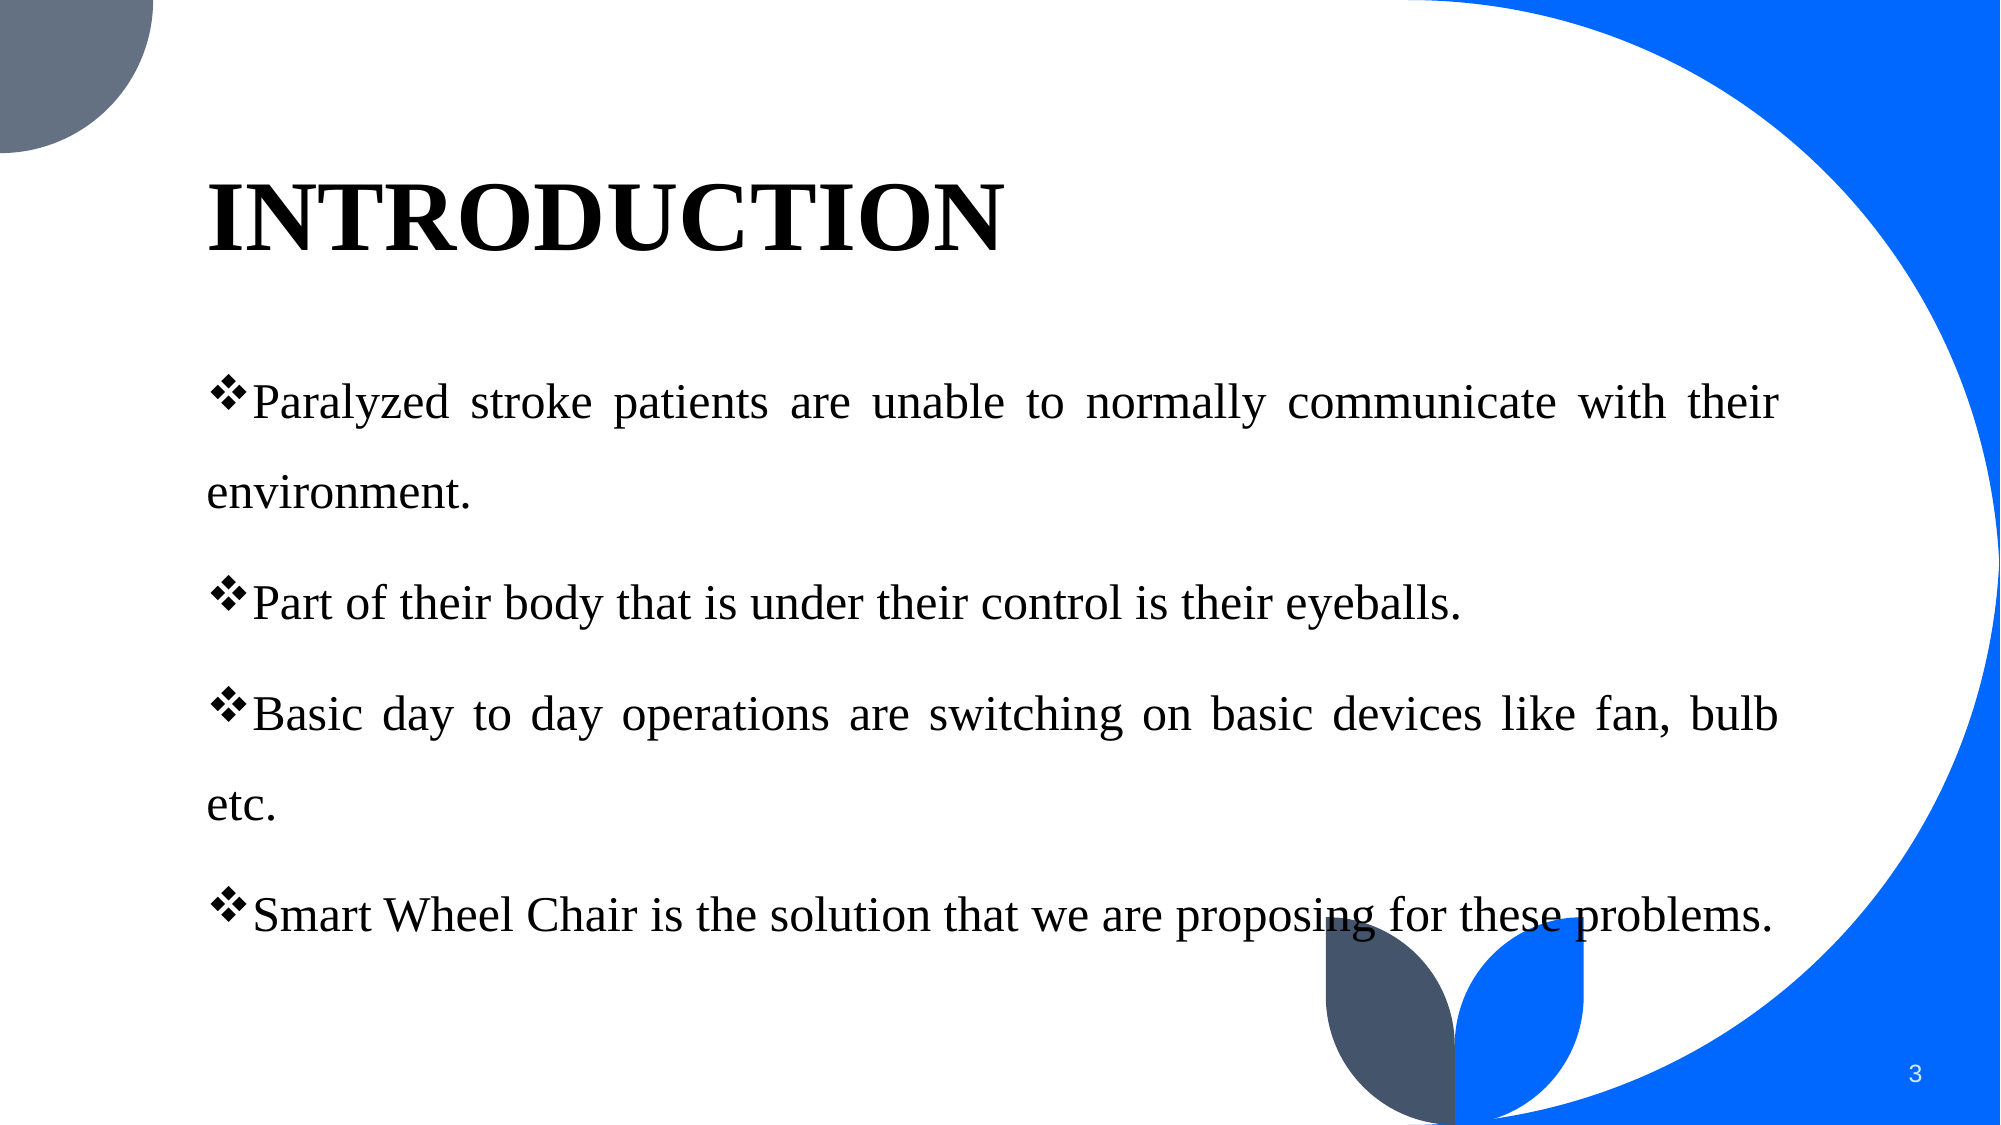

# INTRODUCTION
Paralyzed stroke patients are unable to normally communicate with their environment.
Part of their body that is under their control is their eyeballs.
Basic day to day operations are switching on basic devices like fan, bulb etc.
Smart Wheel Chair is the solution that we are proposing for these problems.

3